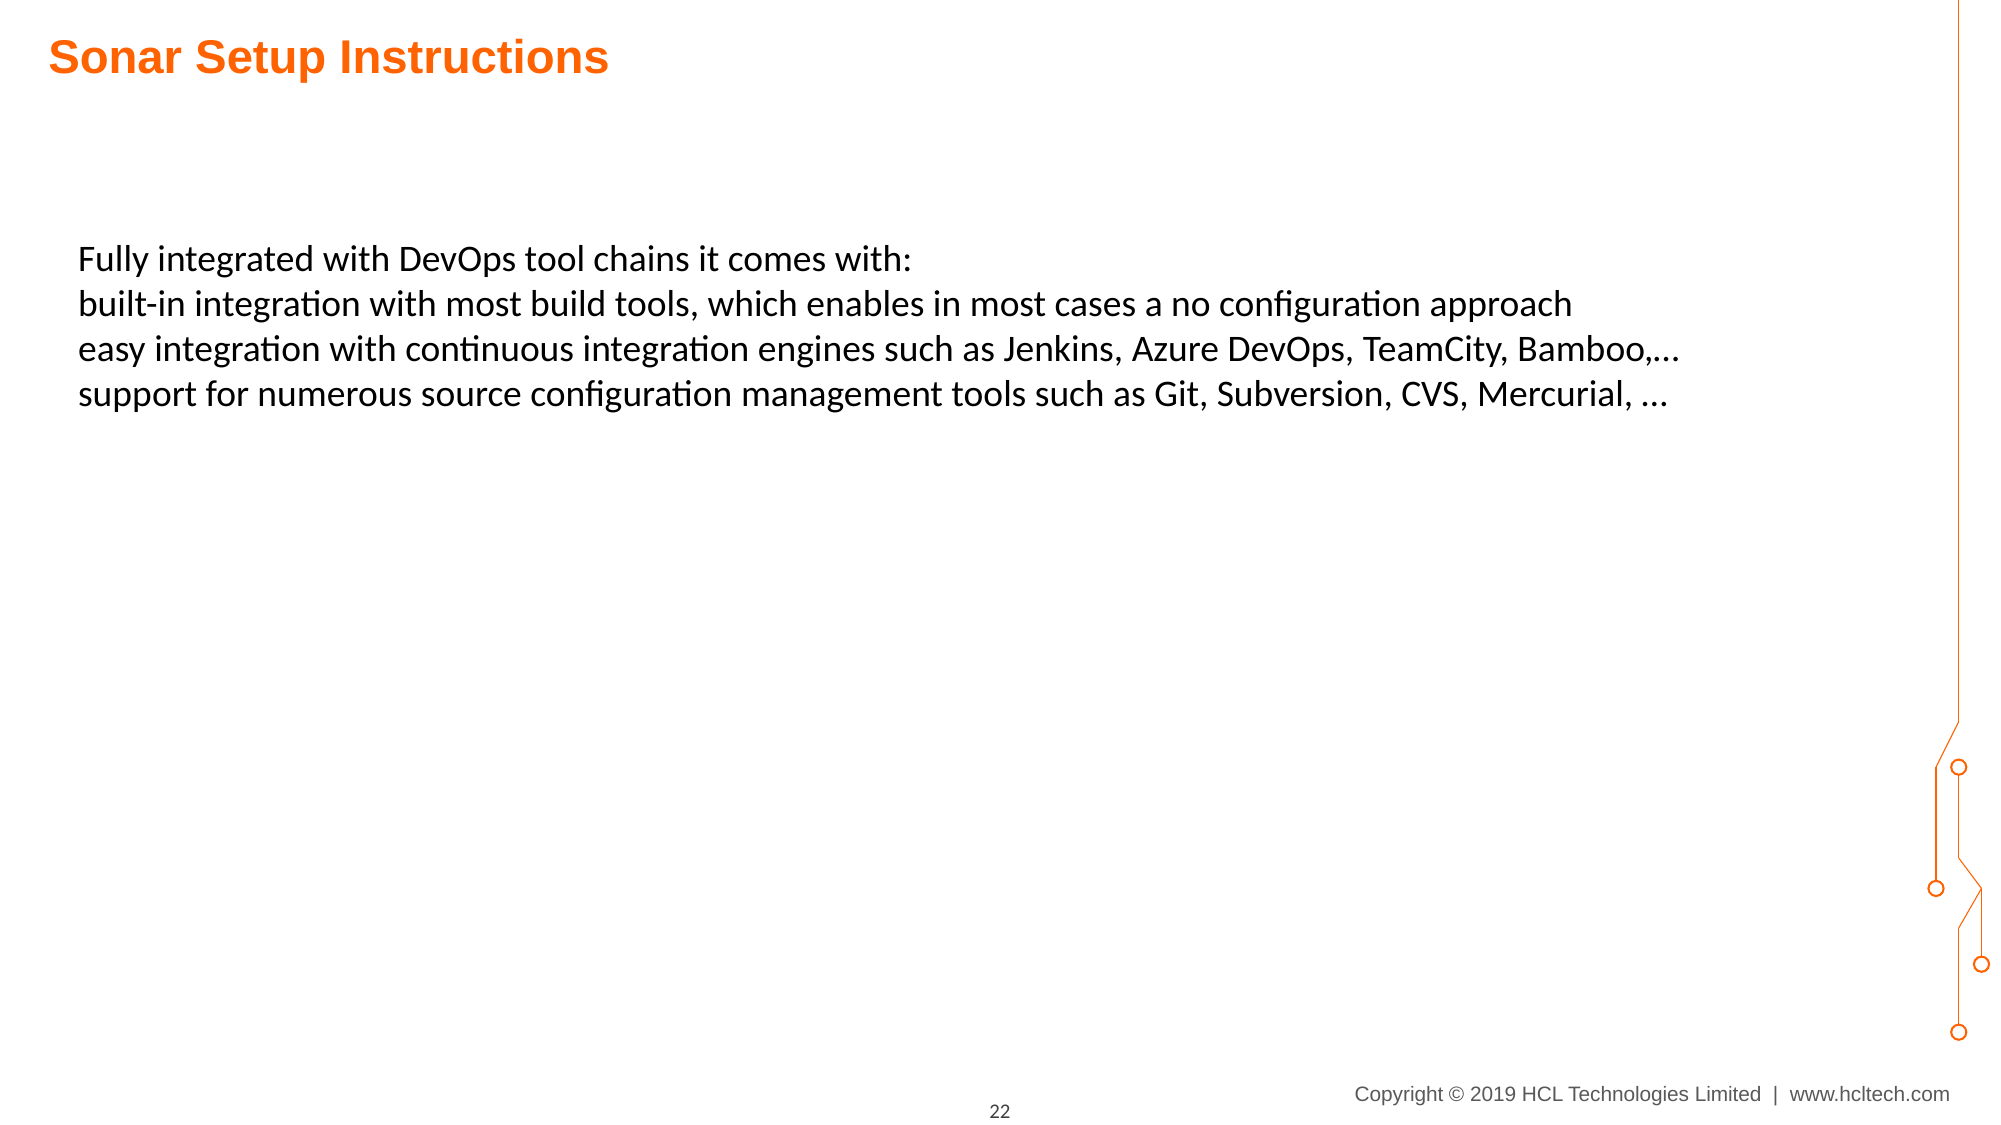

# Sonar Setup Instructions

Fully integrated with DevOps tool chains it comes with:
built-in integration with most build tools, which enables in most cases a no configuration approach
easy integration with continuous integration engines such as Jenkins, Azure DevOps, TeamCity, Bamboo,…
support for numerous source configuration management tools such as Git, Subversion, CVS, Mercurial, …